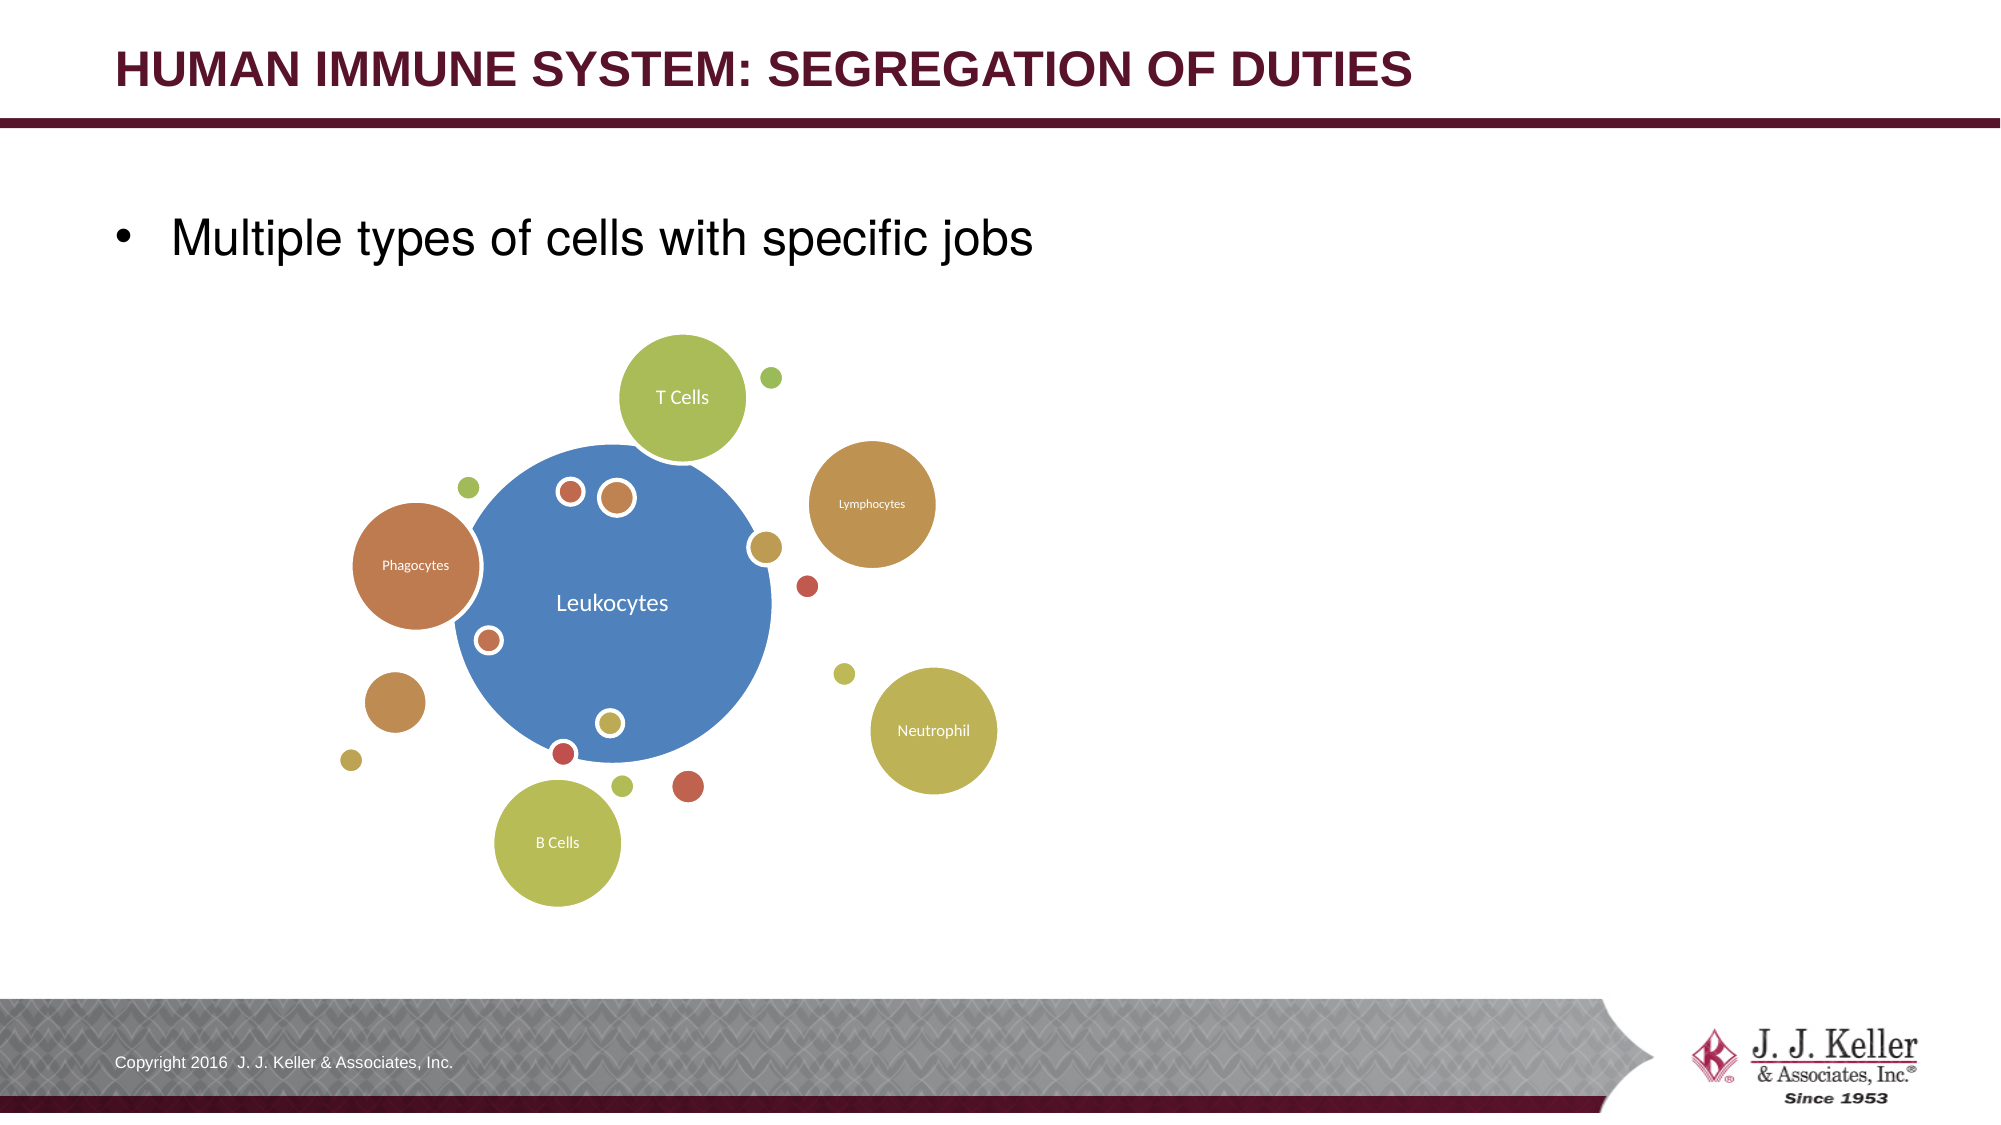

# HUMAN IMMUNE SYSTEM: Segregation of duties
Multiple types of cells with specific jobs

Leukocytes
Phagocytes
Lymphocytes
Neutrophil
B Cells
T Cells